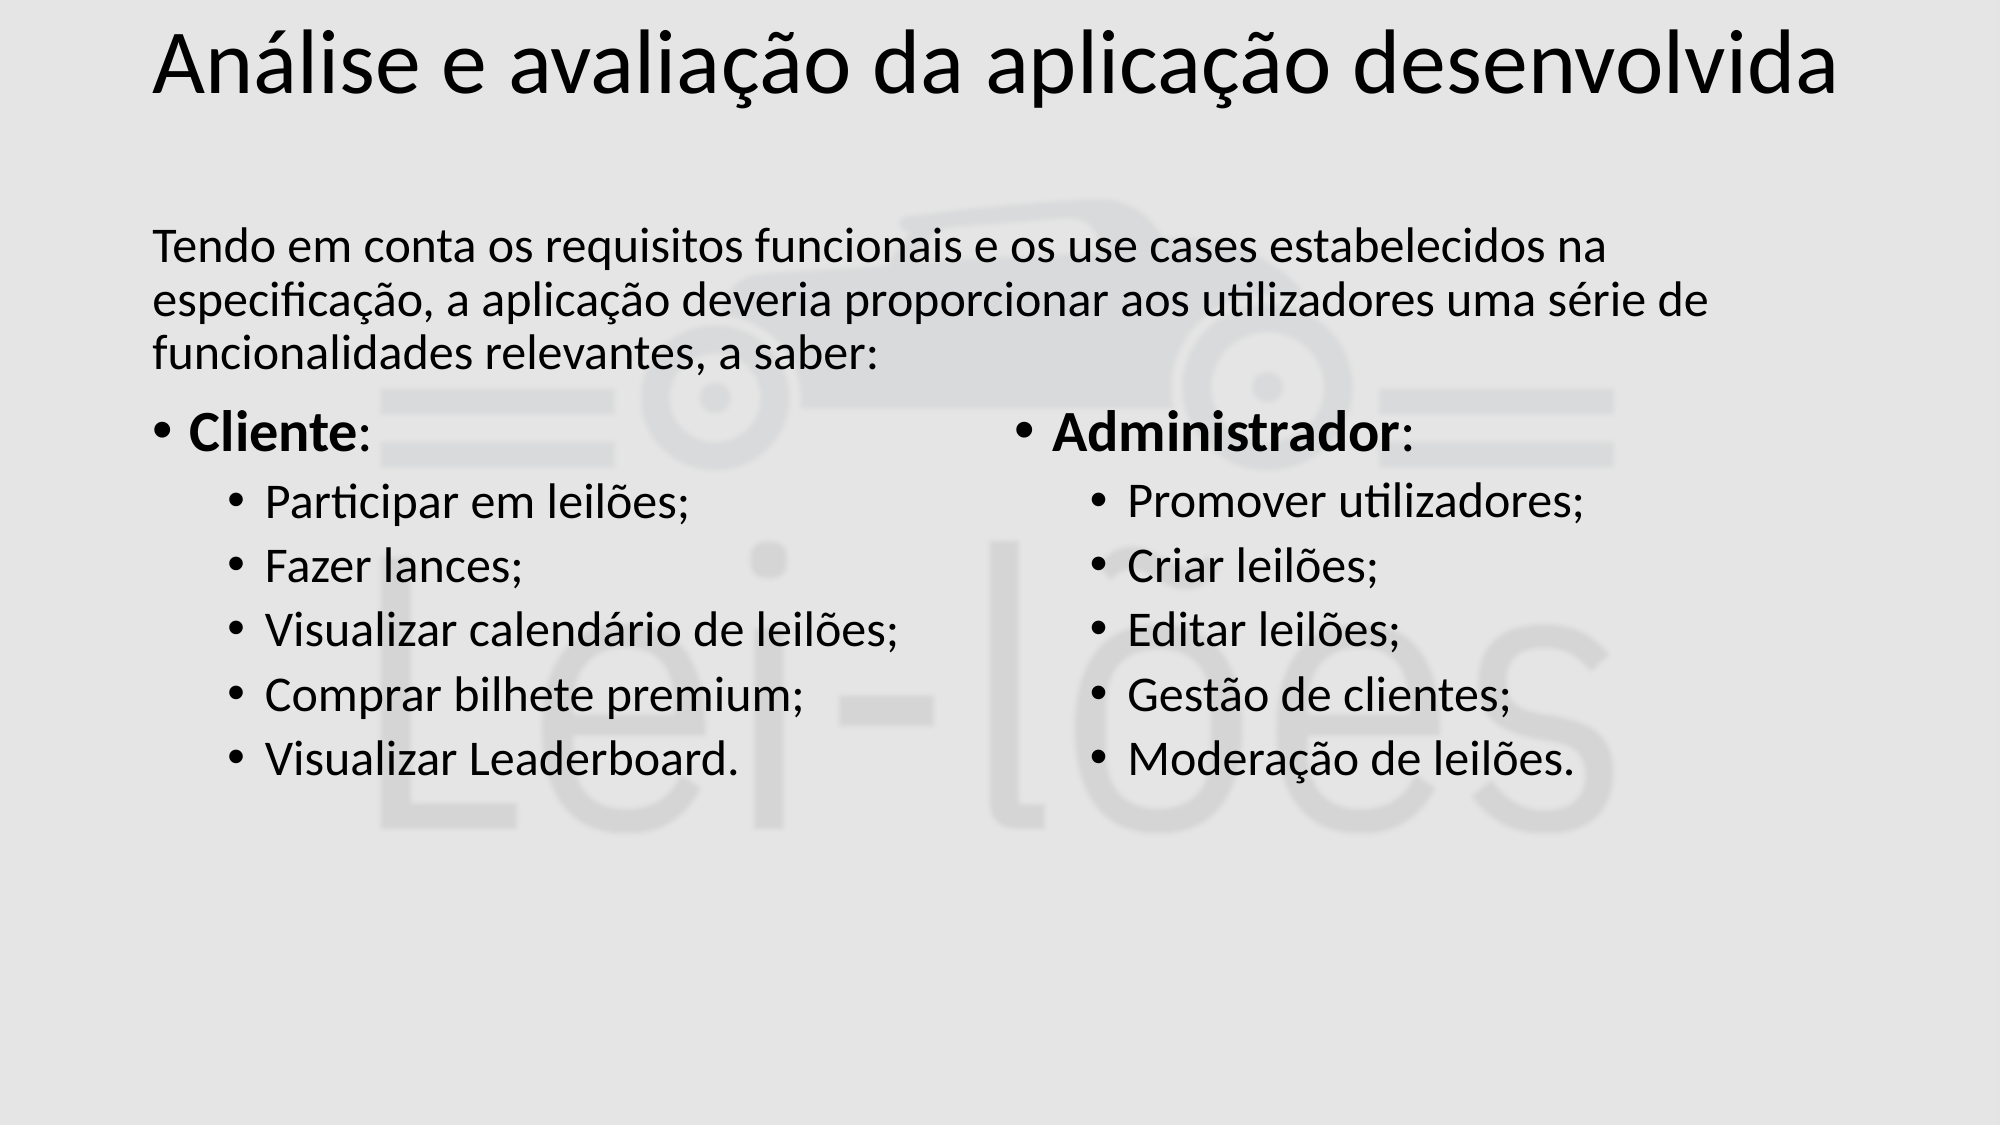

# Análise e avaliação da aplicação desenvolvida
Tendo em conta os requisitos funcionais e os use cases estabelecidos na especificação, a aplicação deveria proporcionar aos utilizadores uma série de funcionalidades relevantes, a saber:
Cliente:
Participar em leilões;
Fazer lances;
Visualizar calendário de leilões;
Comprar bilhete premium;
Visualizar Leaderboard.
Administrador:
Promover utilizadores;
Criar leilões;
Editar leilões;
Gestão de clientes;
Moderação de leilões.